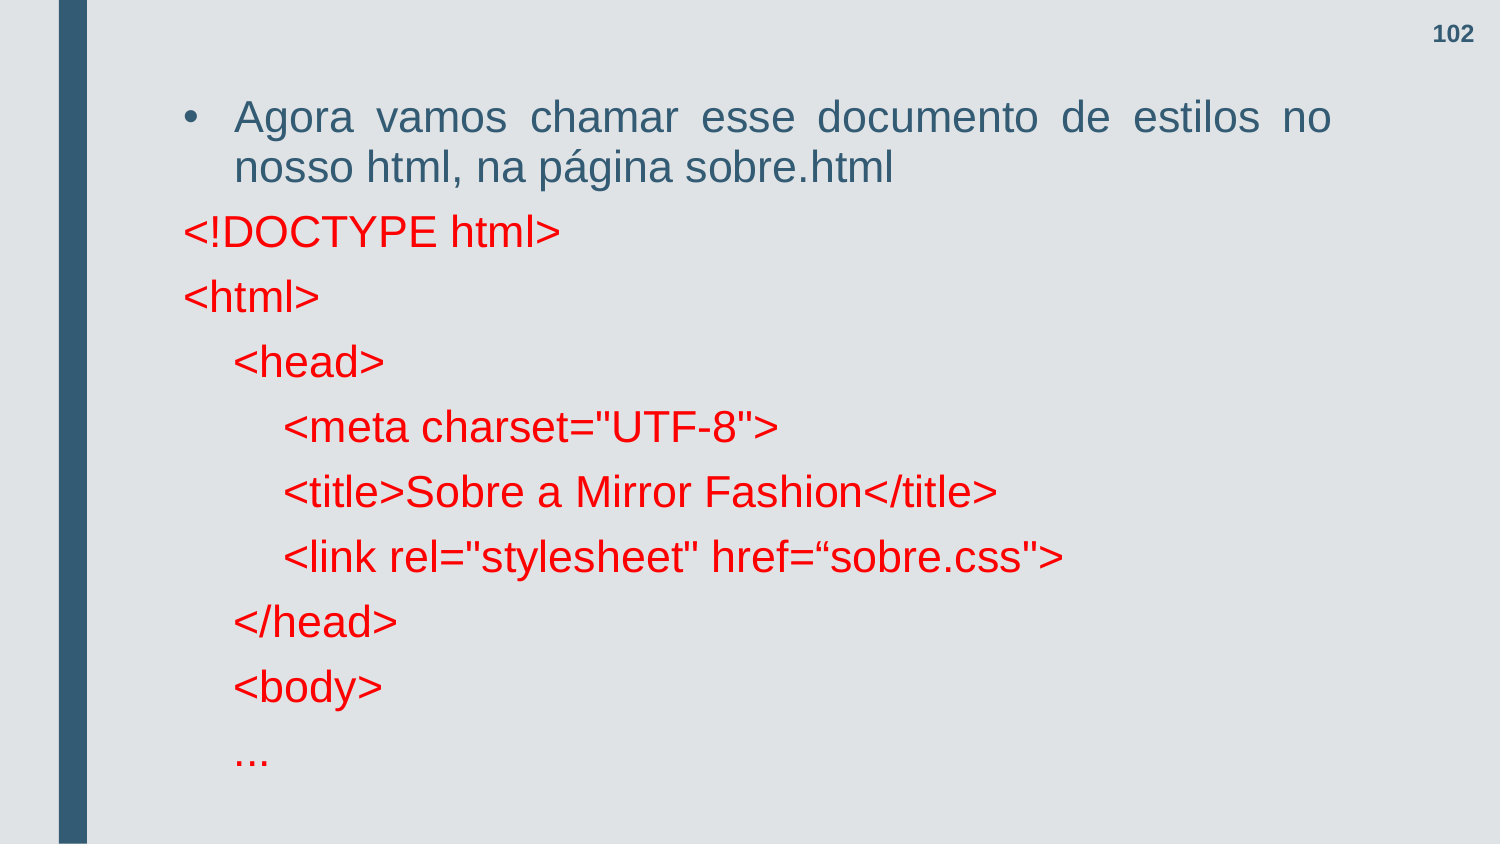

102
Agora vamos chamar esse documento de estilos no nosso html, na página sobre.html
<!DOCTYPE html>
<html>
    <head>
        <meta charset="UTF-8">
        <title>Sobre a Mirror Fashion</title>
        <link rel="stylesheet" href=“sobre.css">
    </head>
    <body>
    ...